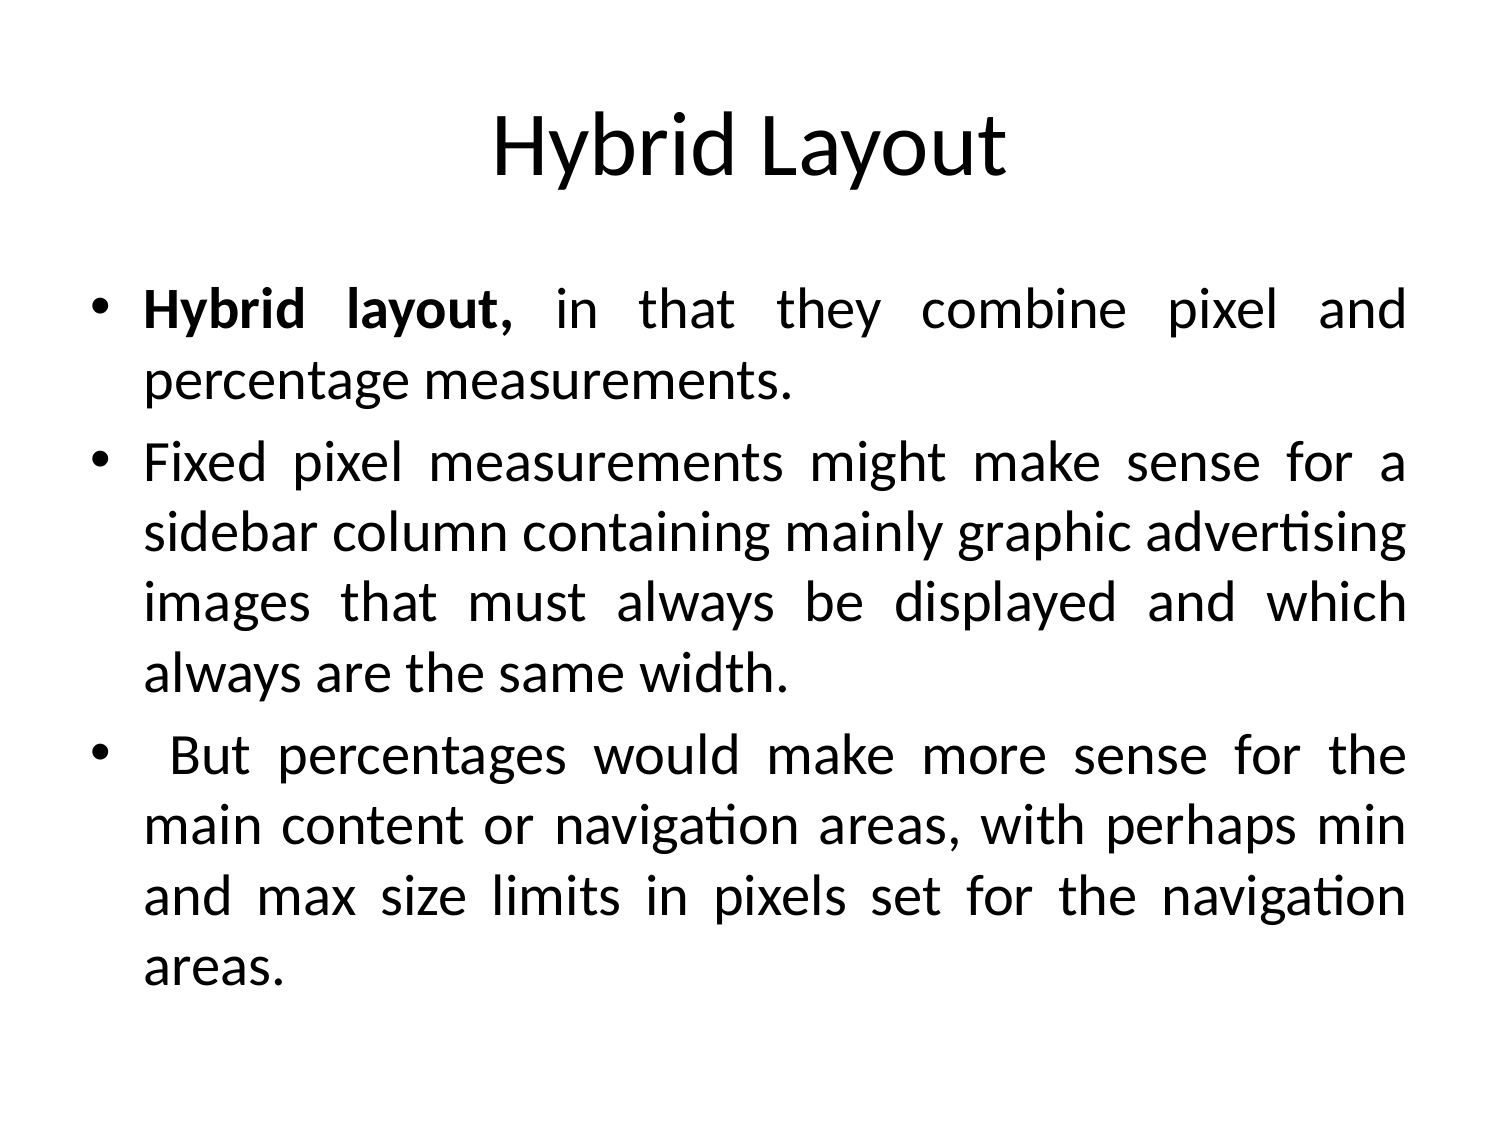

# Hybrid Layout
Hybrid layout, in that they combine pixel and percentage measurements.
Fixed pixel measurements might make sense for a sidebar column containing mainly graphic advertising images that must always be displayed and which always are the same width.
 But percentages would make more sense for the main content or navigation areas, with perhaps min and max size limits in pixels set for the navigation areas.